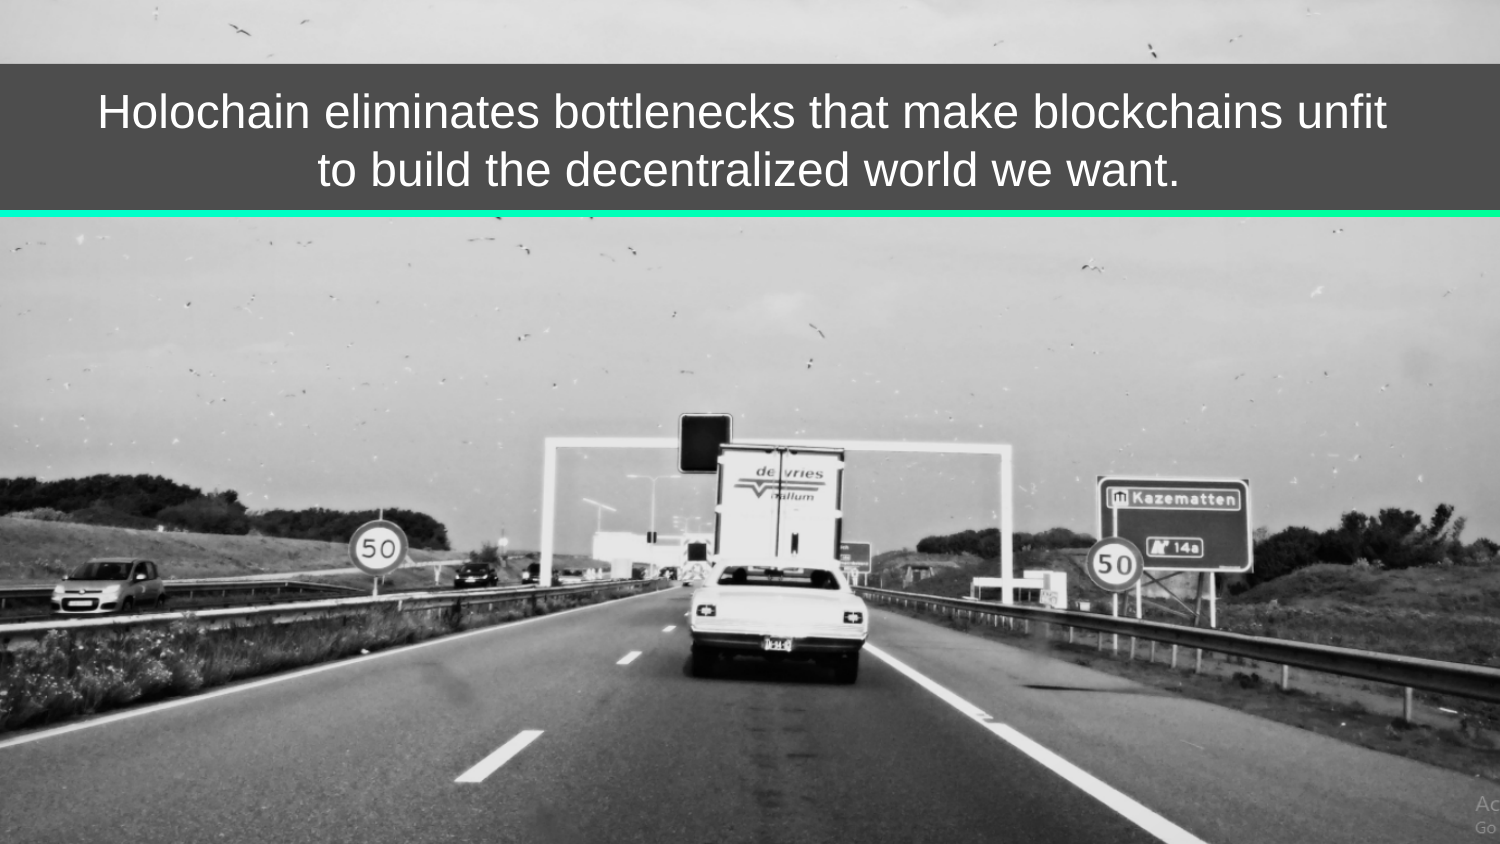

# Holochain eliminates bottlenecks that make blockchains unfit to build the decentralized world we want.